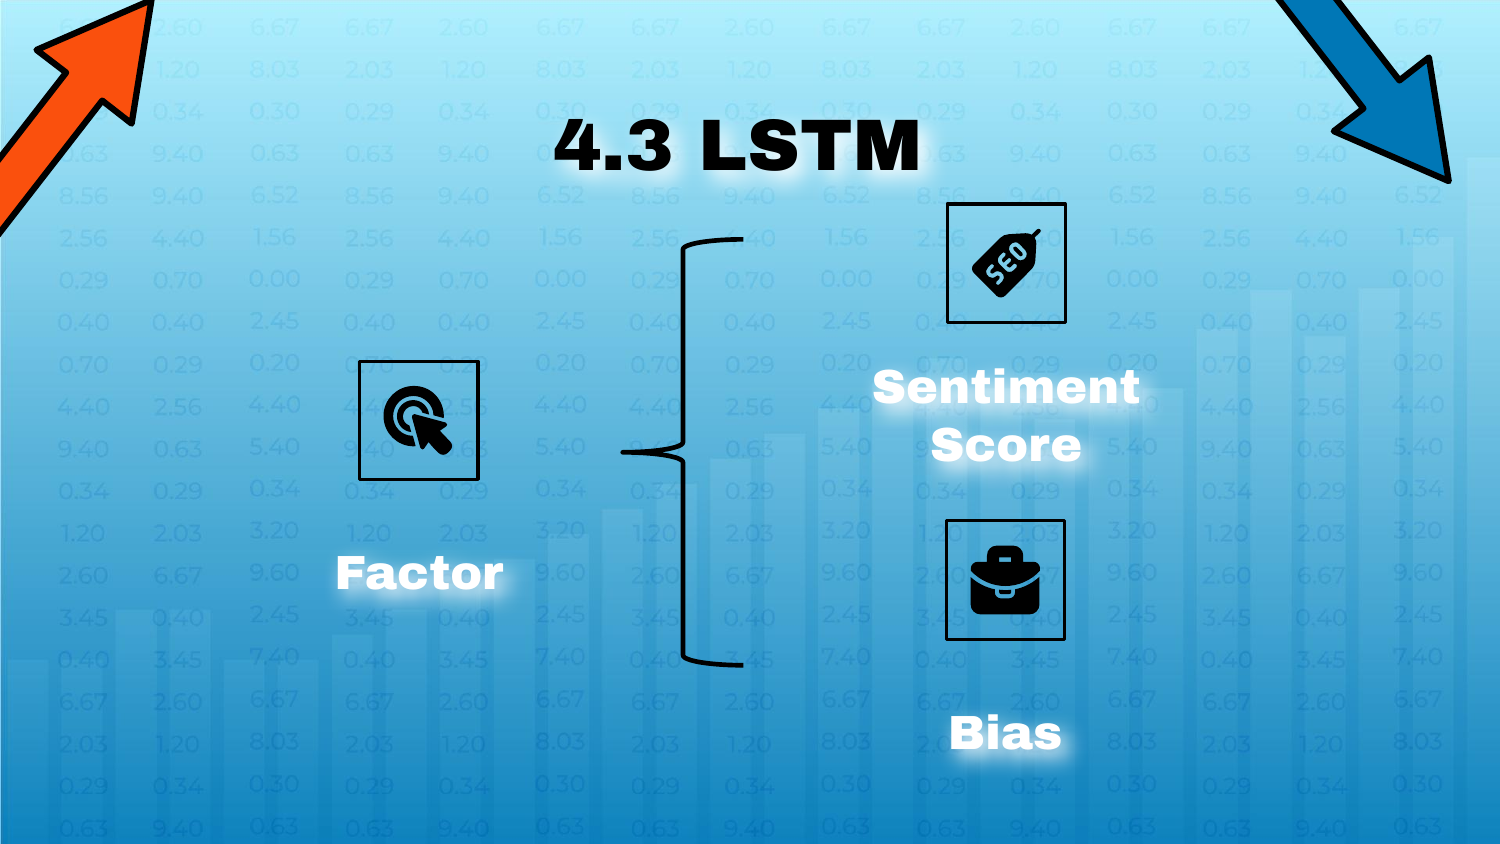

# 4.3 LSTM

Sentiment Score

Factor

Bias